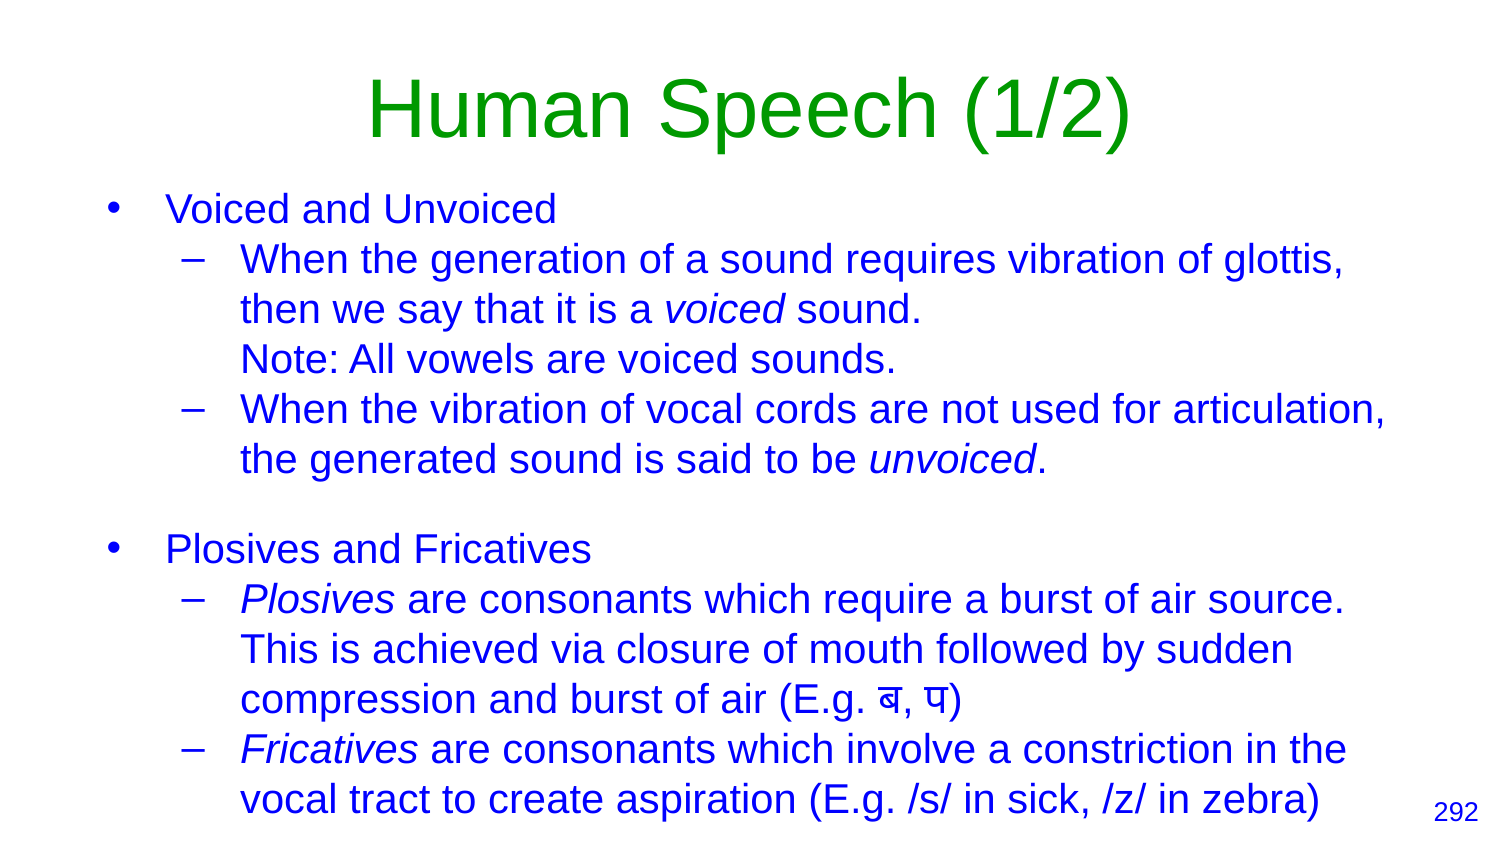

# Human Speech (1/2)
Voiced and Unvoiced
When the generation of a sound requires vibration of glottis, then we say that it is a voiced sound.
Note: All vowels are voiced sounds.
When the vibration of vocal cords are not used for articulation, the generated sound is said to be unvoiced.
Plosives and Fricatives
Plosives are consonants which require a burst of air source. This is achieved via closure of mouth followed by sudden compression and burst of air (E.g. ब, प)
Fricatives are consonants which involve a constriction in the vocal tract to create aspiration (E.g. /s/ in sick, /z/ in zebra)
292